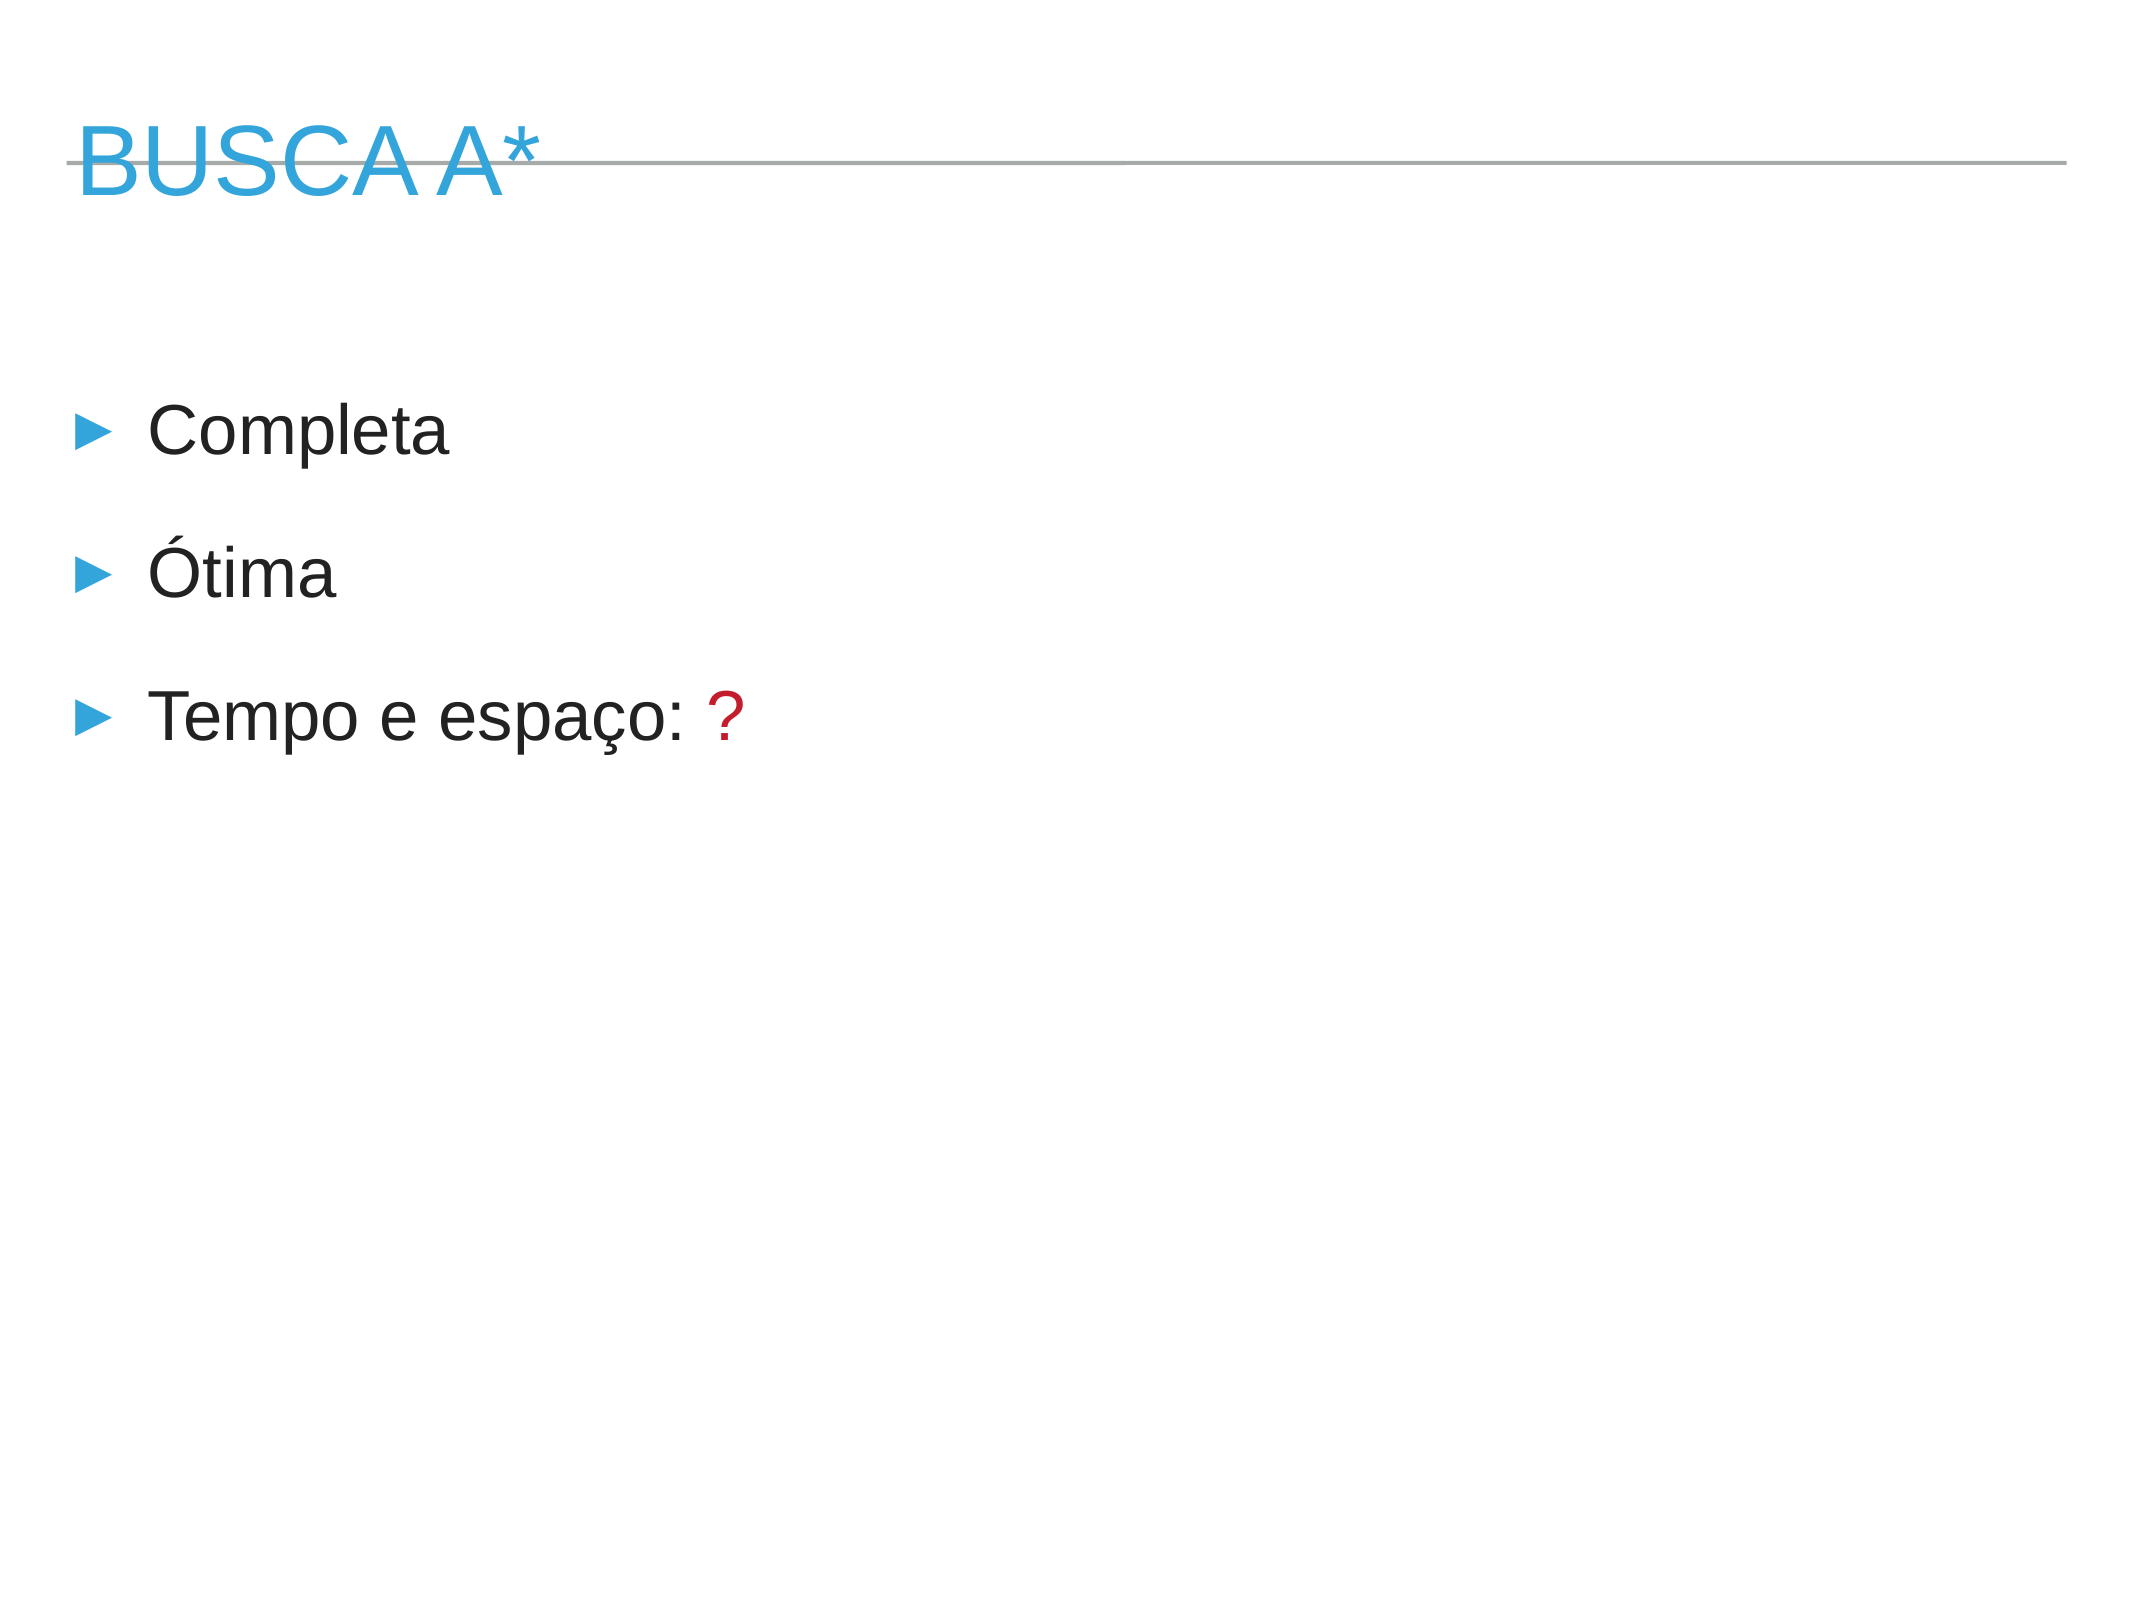

busca A*
Completa
Ótima
Tempo e espaço: ?